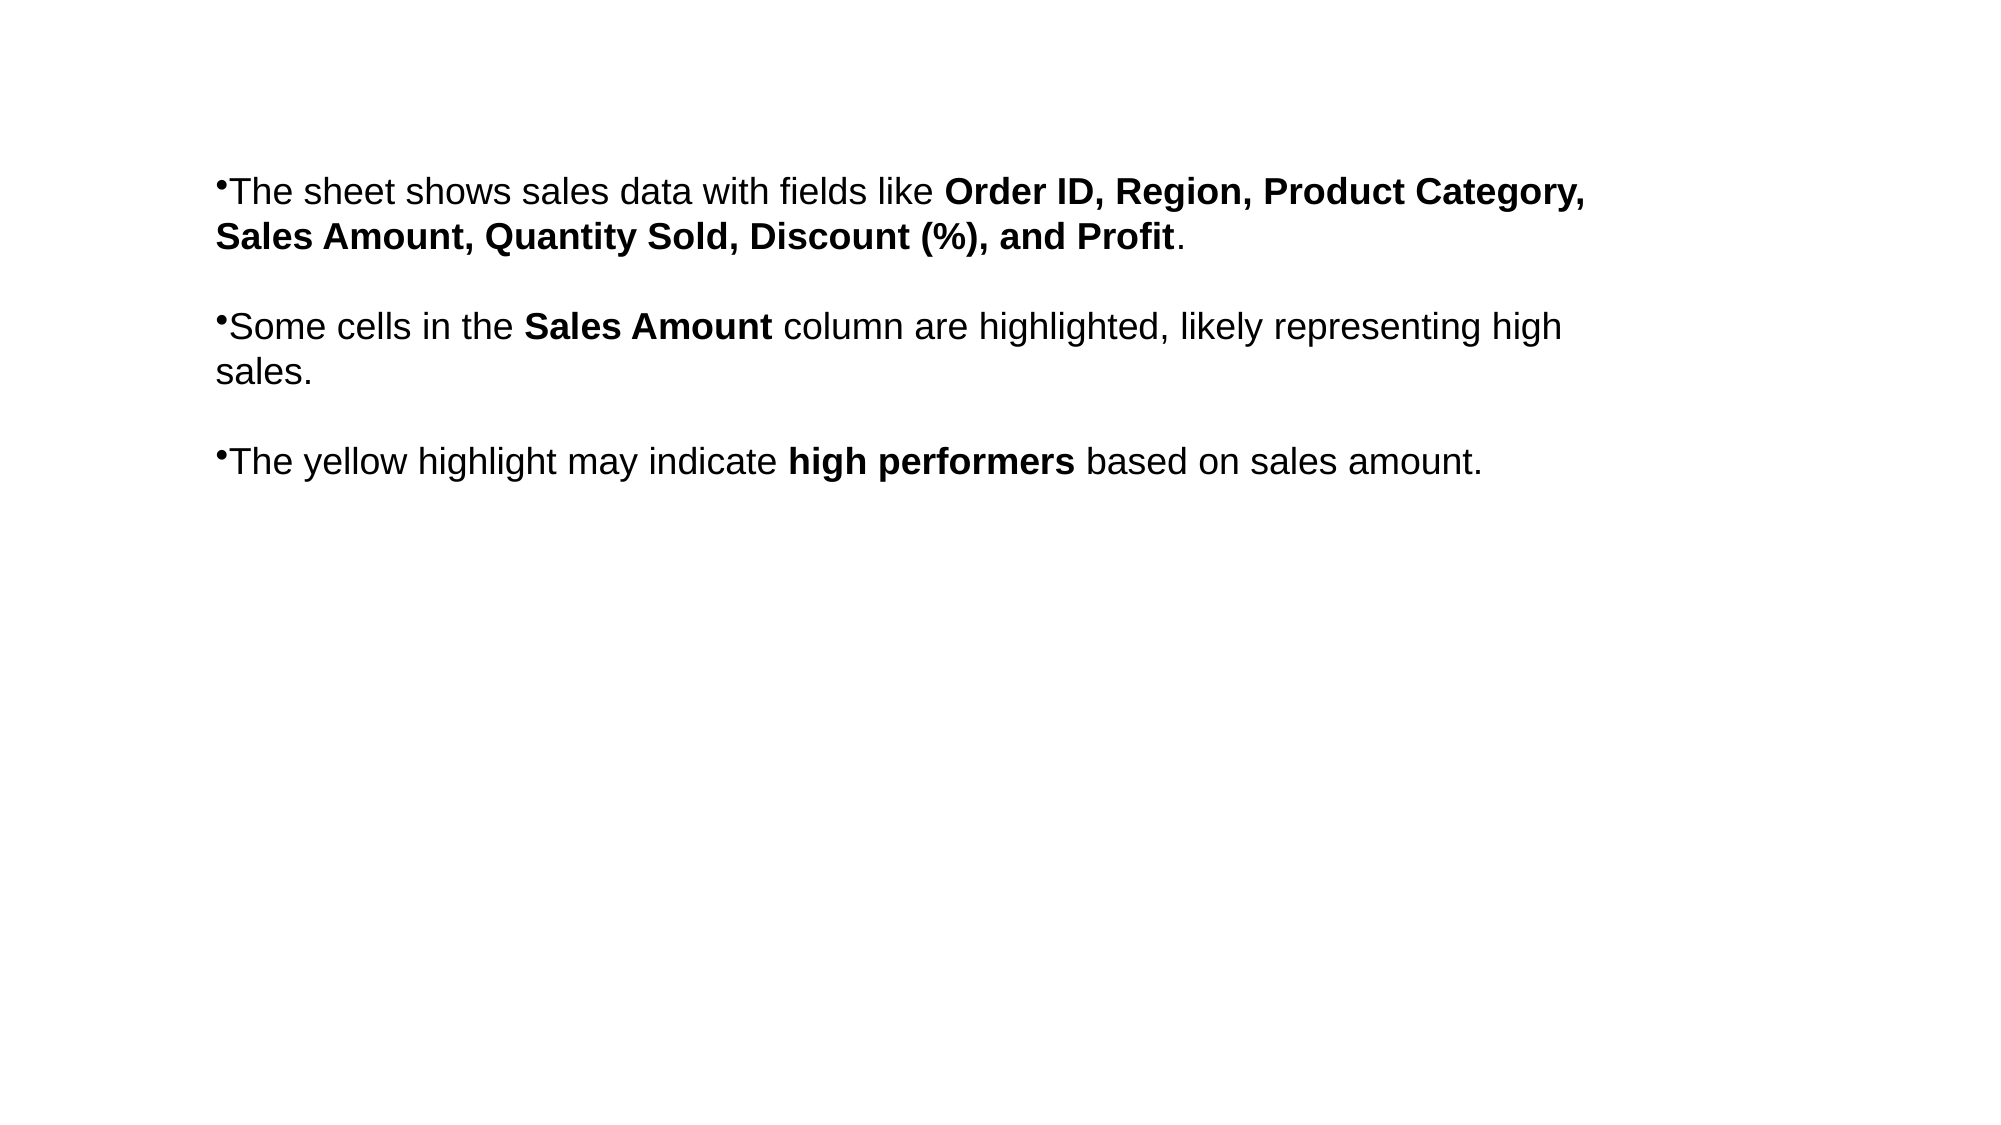

The sheet shows sales data with fields like Order ID, Region, Product Category, Sales Amount, Quantity Sold, Discount (%), and Profit.

Some cells in the Sales Amount column are highlighted, likely representing high sales.

The yellow highlight may indicate high performers based on sales amount.